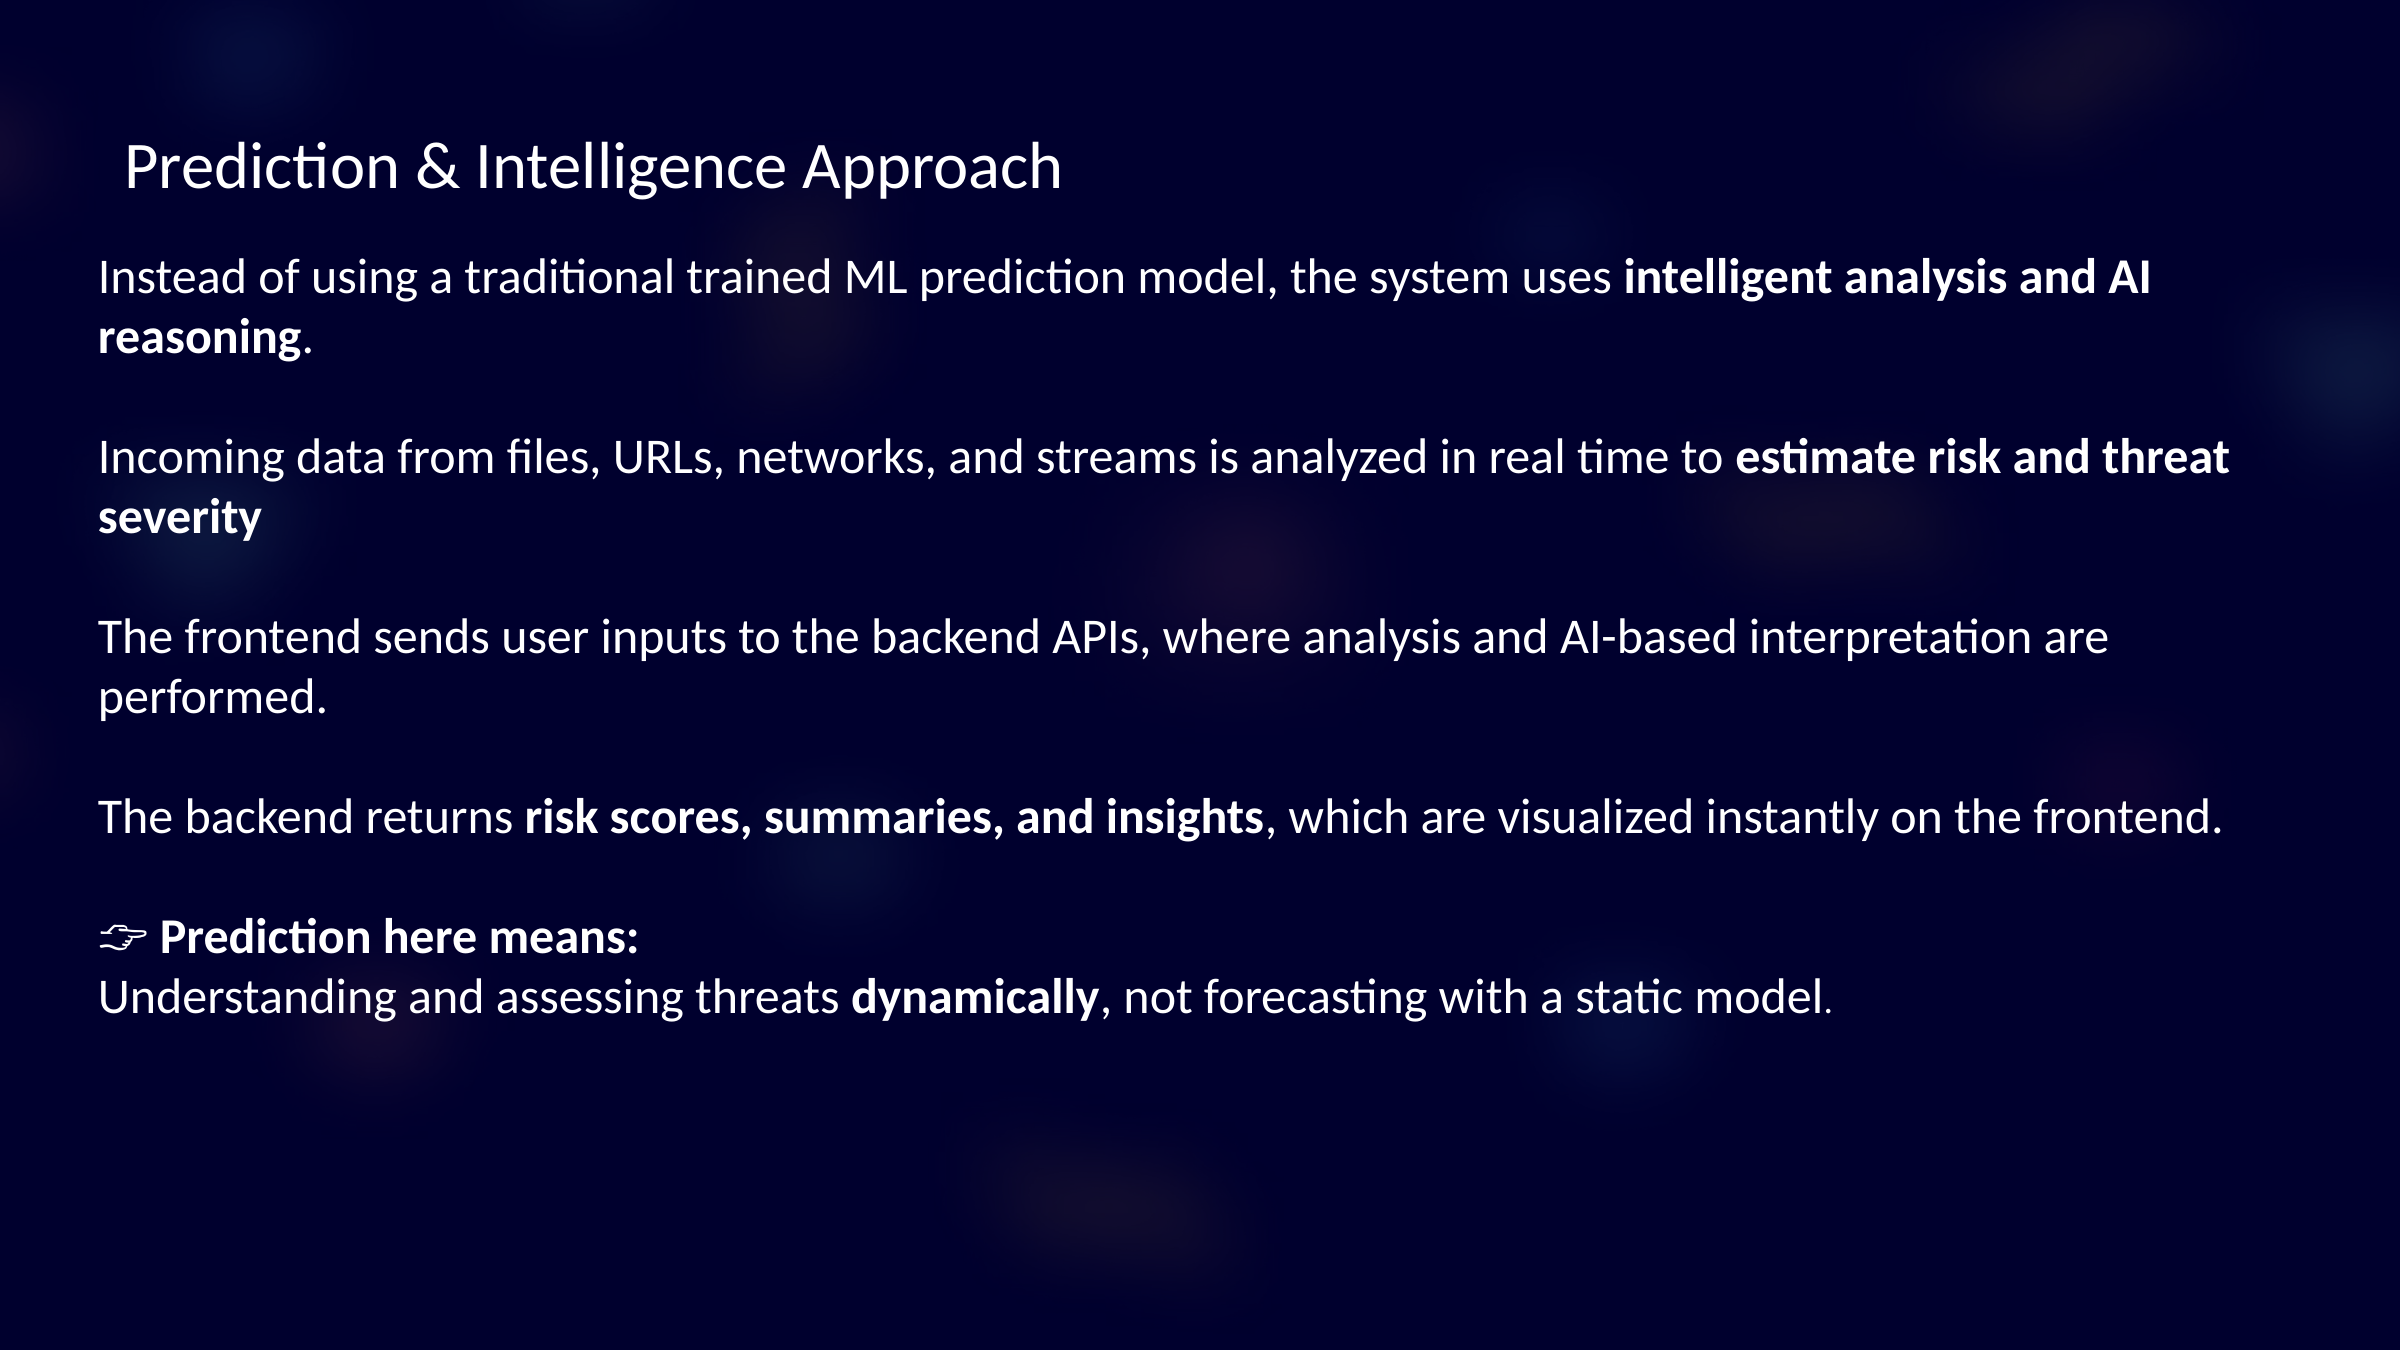

Prediction & Intelligence Approach
Instead of using a traditional trained ML prediction model, the system uses intelligent analysis and AI reasoning.

Incoming data from files, URLs, networks, and streams is analyzed in real time to estimate risk and threat severity

The frontend sends user inputs to the backend APIs, where analysis and AI-based interpretation are performed.

The backend returns risk scores, summaries, and insights, which are visualized instantly on the frontend.

👉 Prediction here means:
Understanding and assessing threats dynamically, not forecasting with a static model.